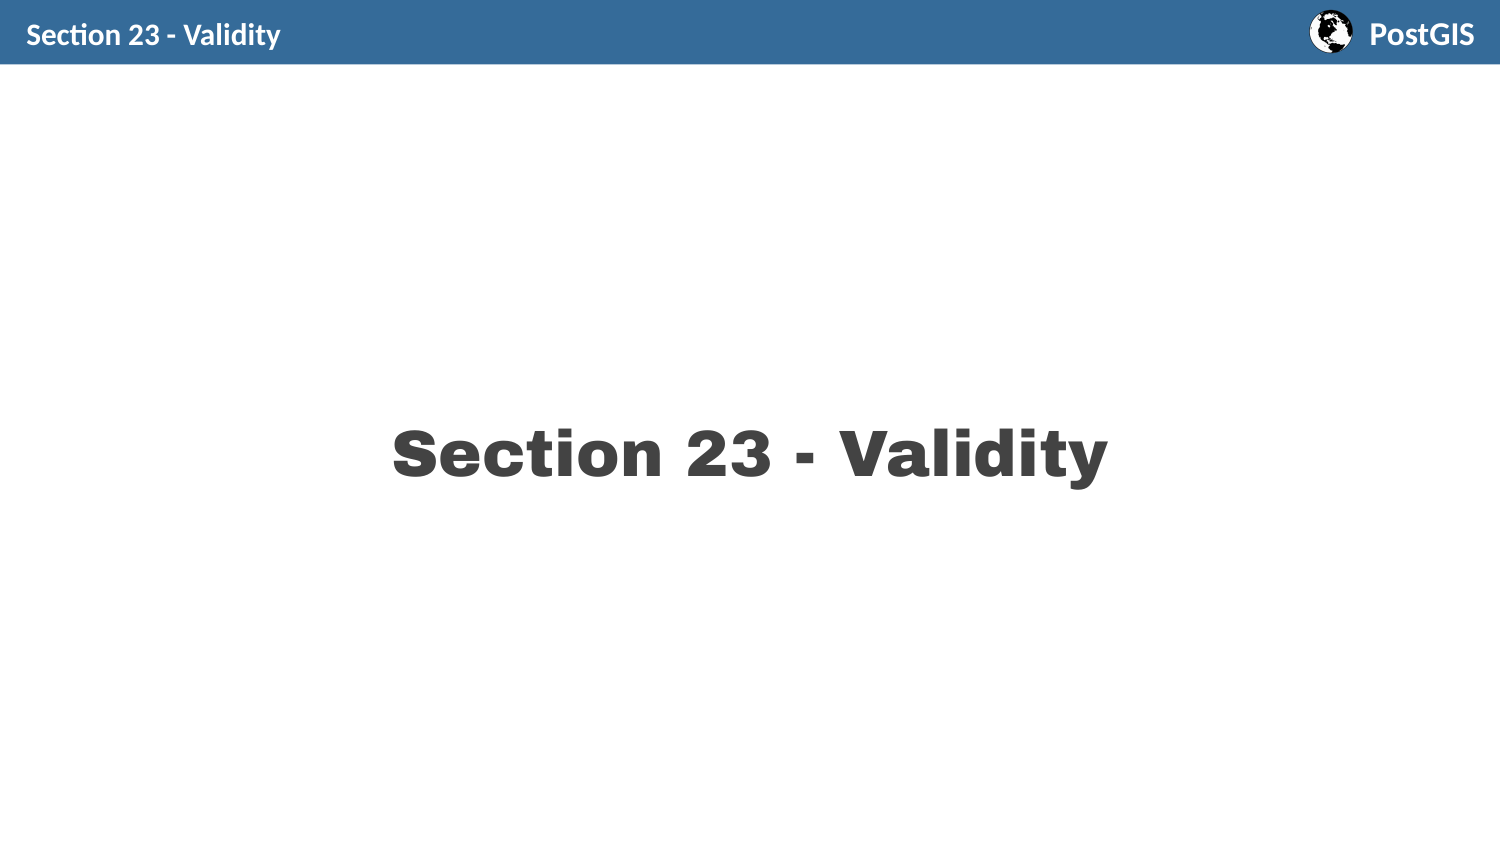

Section 23 - Validity
# Section 23 - Validity